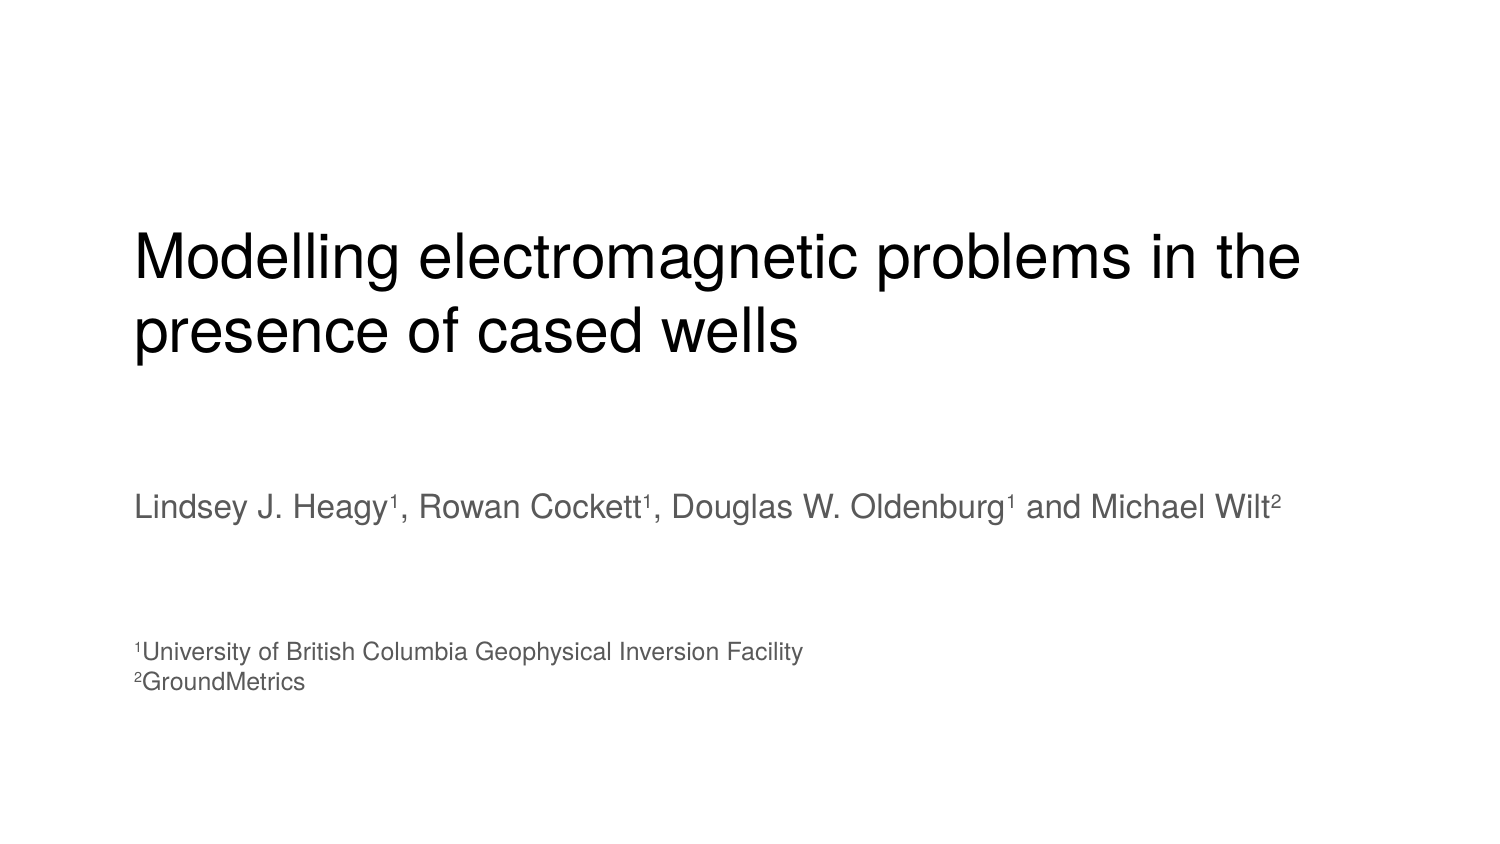

# Modelling electromagnetic problems in the presence of cased wells
Lindsey J. Heagy1, Rowan Cockett1, Douglas W. Oldenburg1 and Michael Wilt2
1University of British Columbia Geophysical Inversion Facility
2GroundMetrics